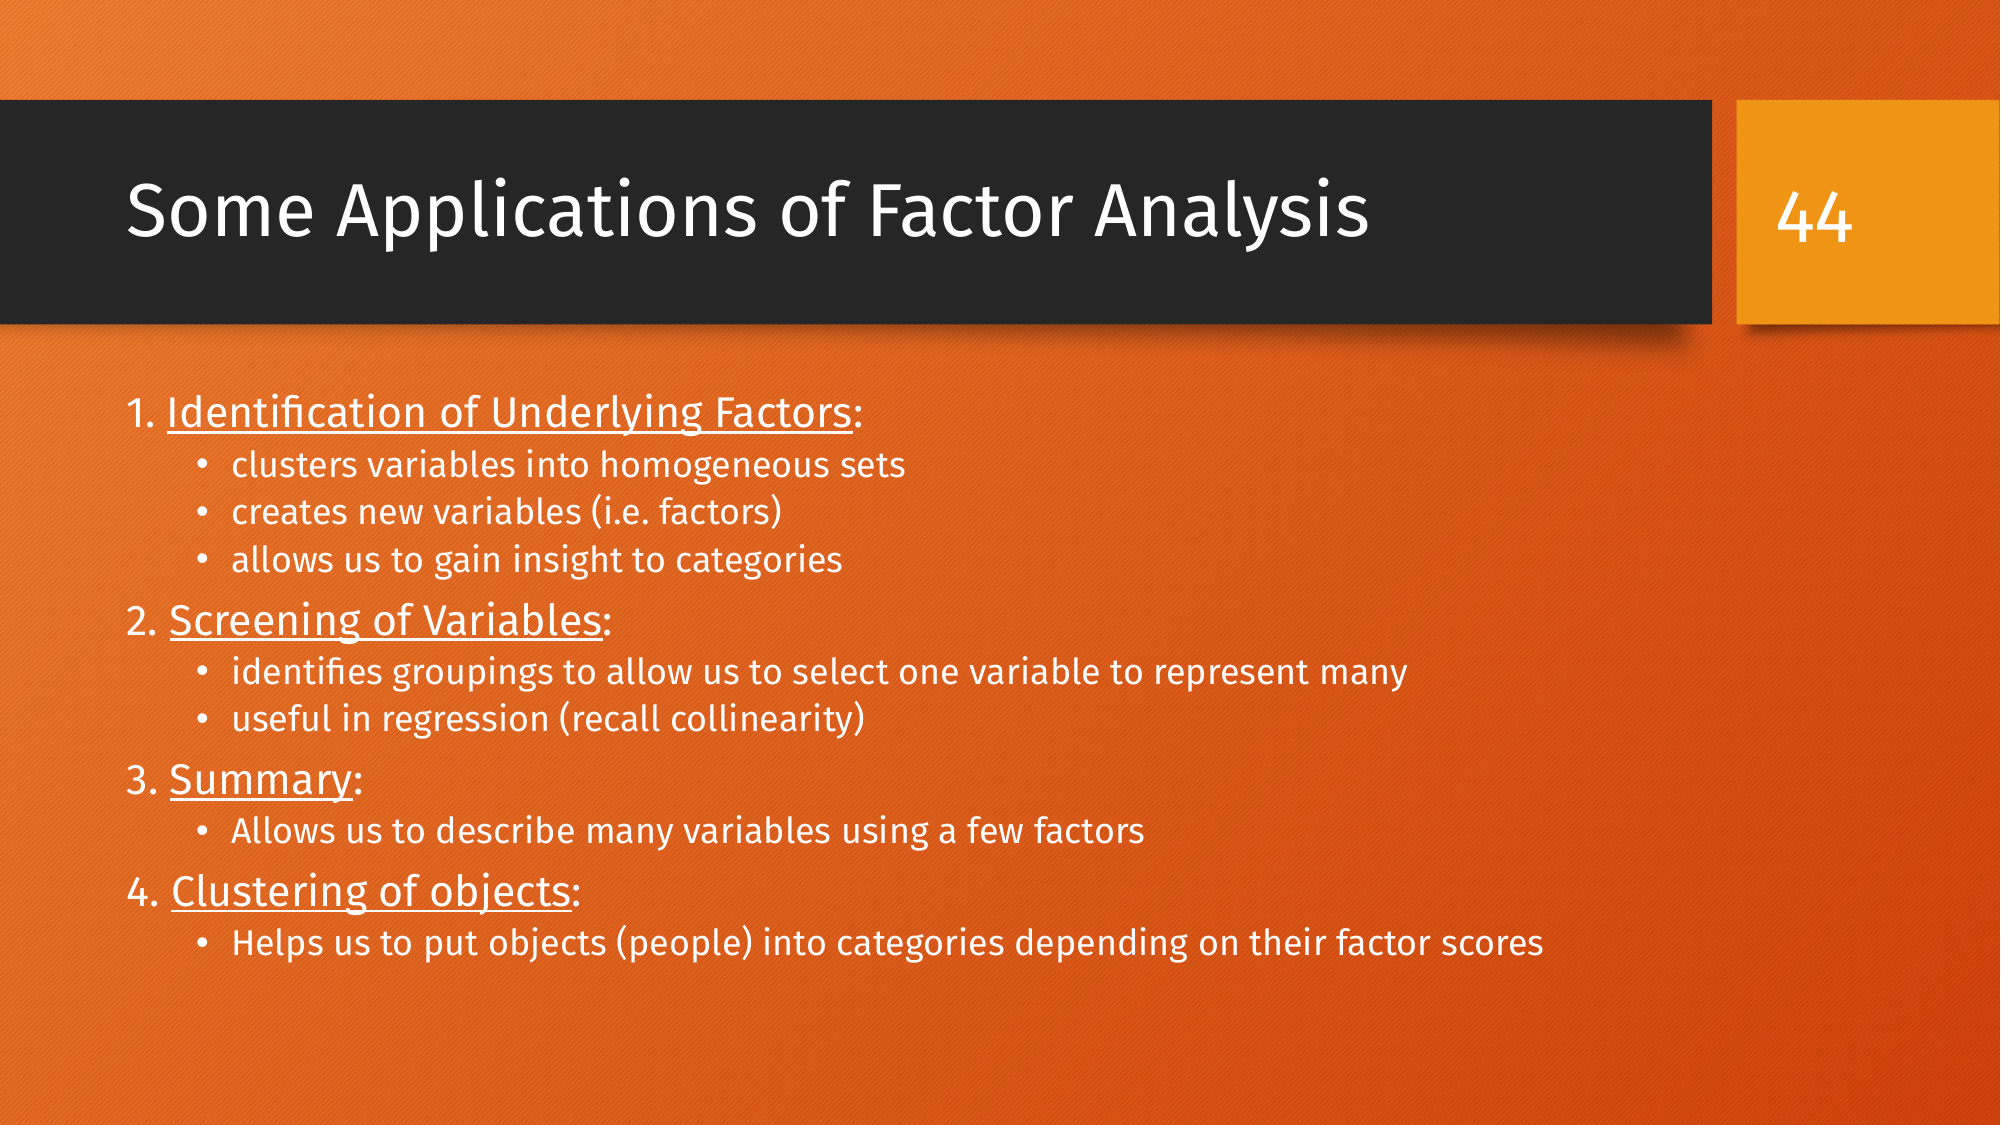

44
# Some Applications of Factor Analysis
1. Identification of Underlying Factors:
clusters variables into homogeneous sets
creates new variables (i.e. factors)
allows us to gain insight to categories
2. Screening of Variables:
identifies groupings to allow us to select one variable to represent many
useful in regression (recall collinearity)
3. Summary:
Allows us to describe many variables using a few factors
4. Clustering of objects:
Helps us to put objects (people) into categories depending on their factor scores